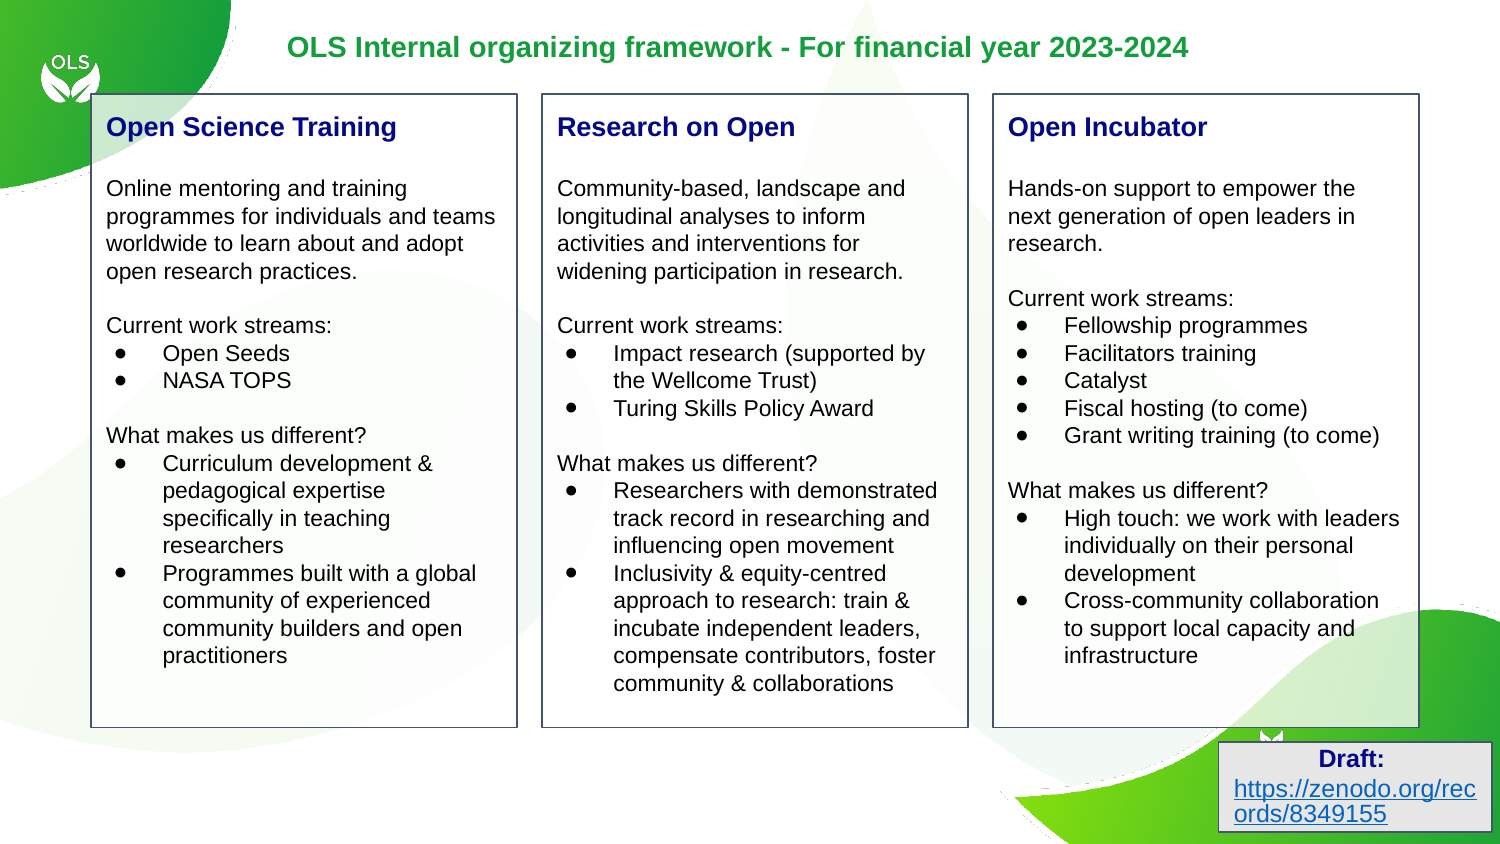

OLS Internal organizing framework - For financial year 2023-2024
Open Science Training
Online mentoring and training programmes for individuals and teams worldwide to learn about and adopt open research practices.

Current work streams:
Open Seeds
NASA TOPS

What makes us different?
Curriculum development & pedagogical expertise specifically in teaching researchers
Programmes built with a global community of experienced community builders and open practitioners

Research on Open
Community-based, landscape and longitudinal analyses to inform activities and interventions for widening participation in research.

Current work streams:
Impact research (supported by the Wellcome Trust)
Turing Skills Policy Award

What makes us different?
Researchers with demonstrated track record in researching and influencing open movement
Inclusivity & equity-centred approach to research: train & incubate independent leaders, compensate contributors, foster community & collaborations
Open Incubator
Hands-on support to empower the next generation of open leaders in research.

Current work streams:
Fellowship programmes
Facilitators training
Catalyst
Fiscal hosting (to come)
Grant writing training (to come)

What makes us different?
High touch: we work with leaders individually on their personal development
Cross-community collaboration to support local capacity and infrastructure
Draft: https://zenodo.org/records/8349155